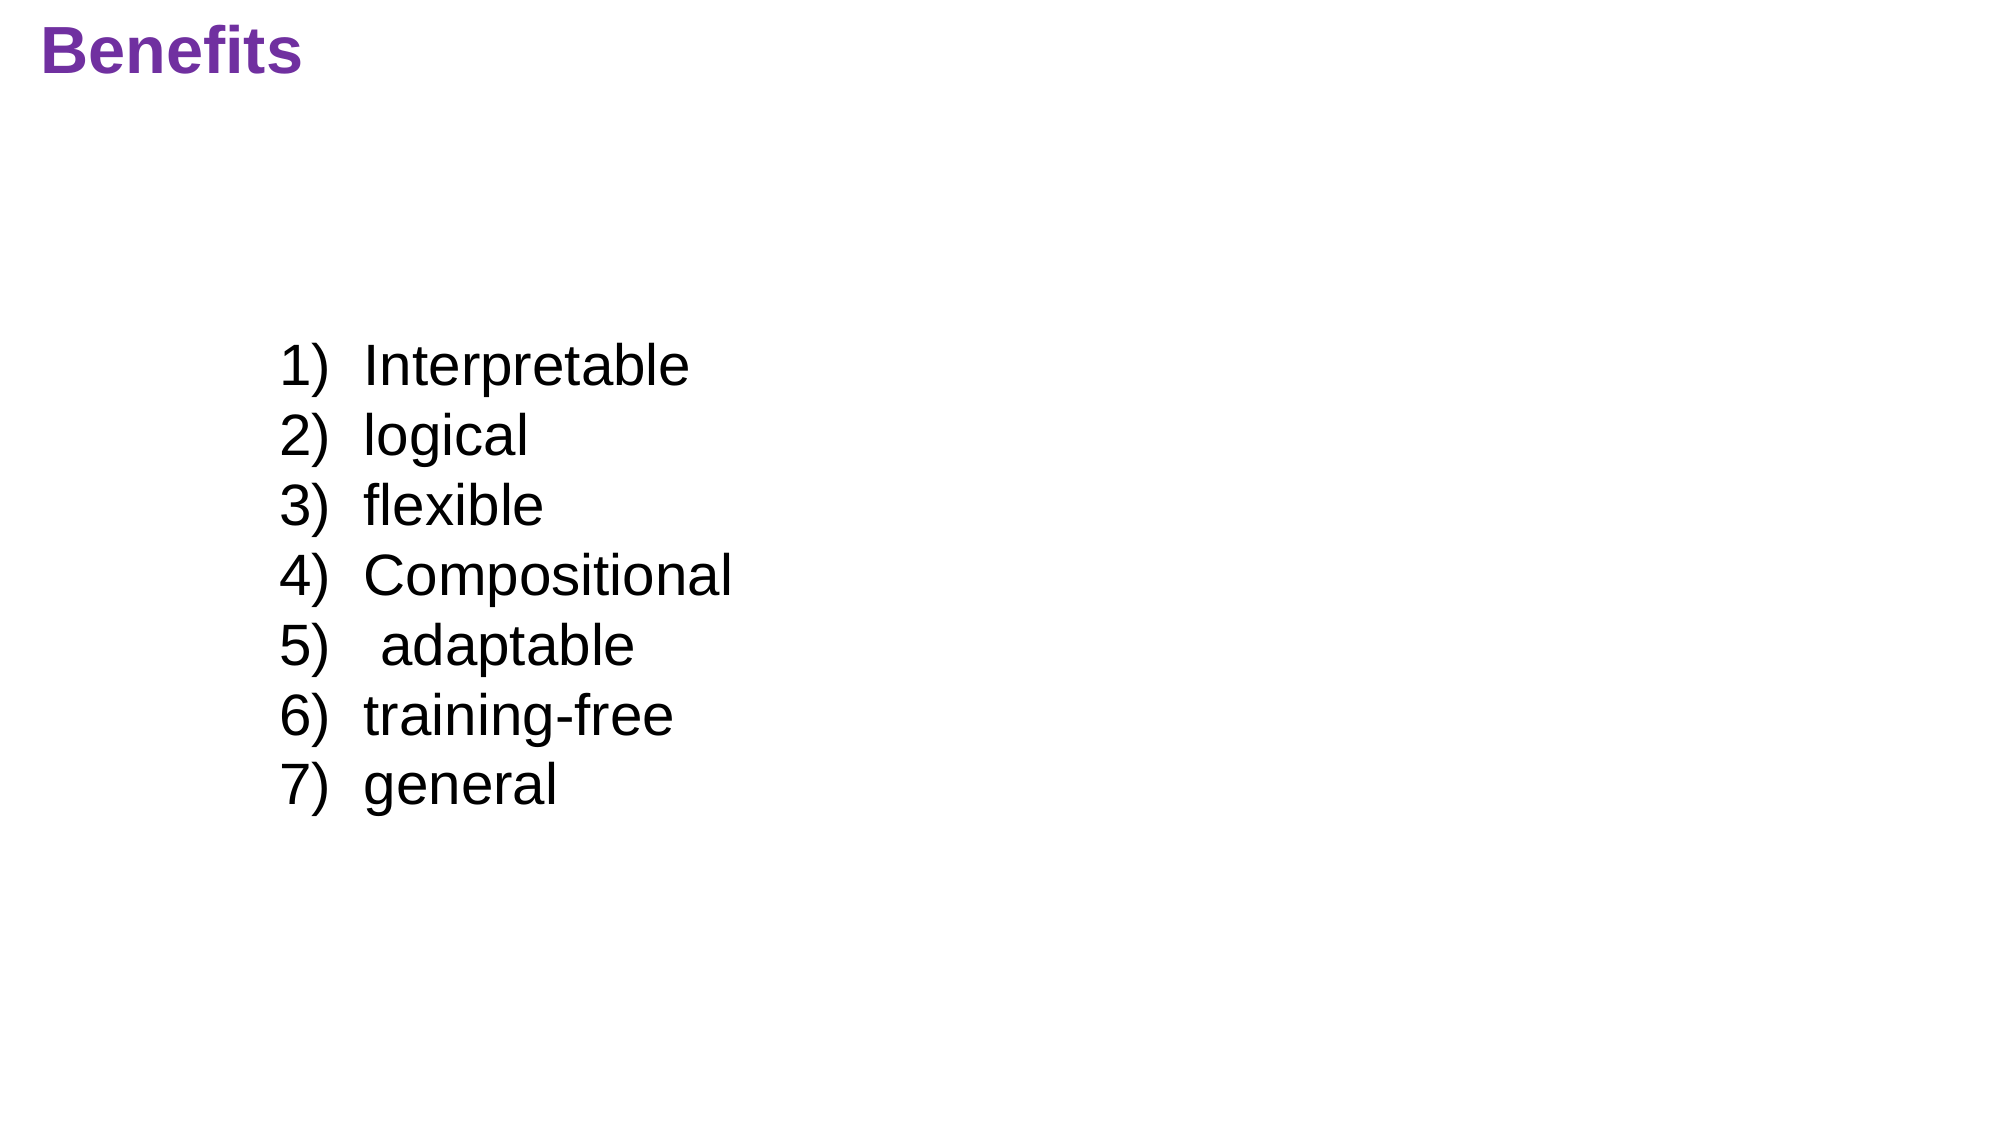

Benefits
Interpretable
logical
flexible
Compositional
 adaptable
training-free
general